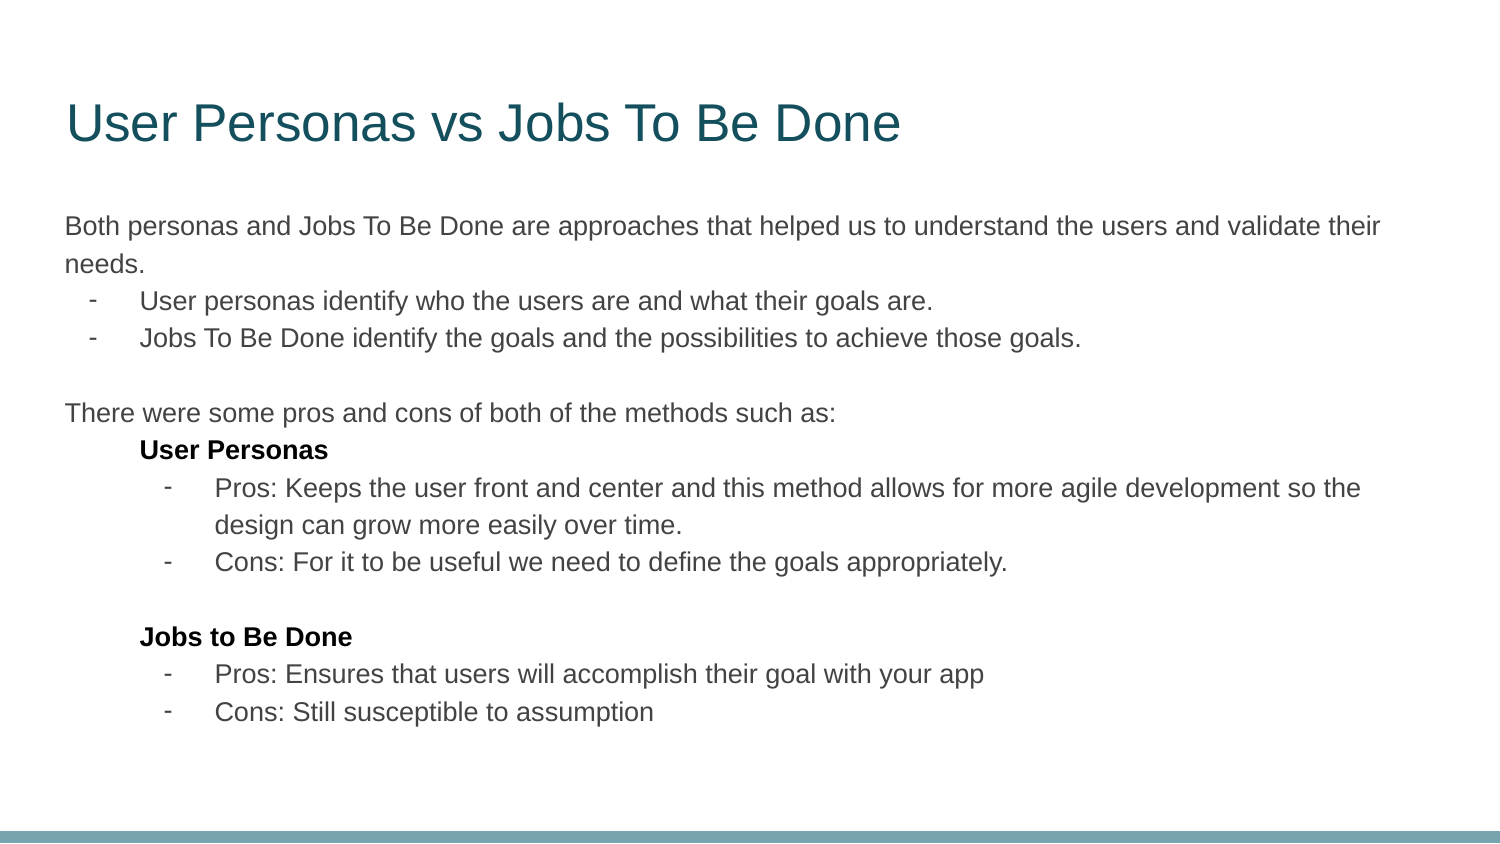

# User Personas vs Jobs To Be Done

Both personas and Jobs To Be Done are approaches that helped us to understand the users and validate their needs.
User personas identify who the users are and what their goals are.
Jobs To Be Done identify the goals and the possibilities to achieve those goals.

There were some pros and cons of both of the methods such as:
User Personas
Pros: Keeps the user front and center and this method allows for more agile development so the design can grow more easily over time.
Cons: For it to be useful we need to define the goals appropriately.

Jobs to Be Done
Pros: Ensures that users will accomplish their goal with your app
Cons: Still susceptible to assumption